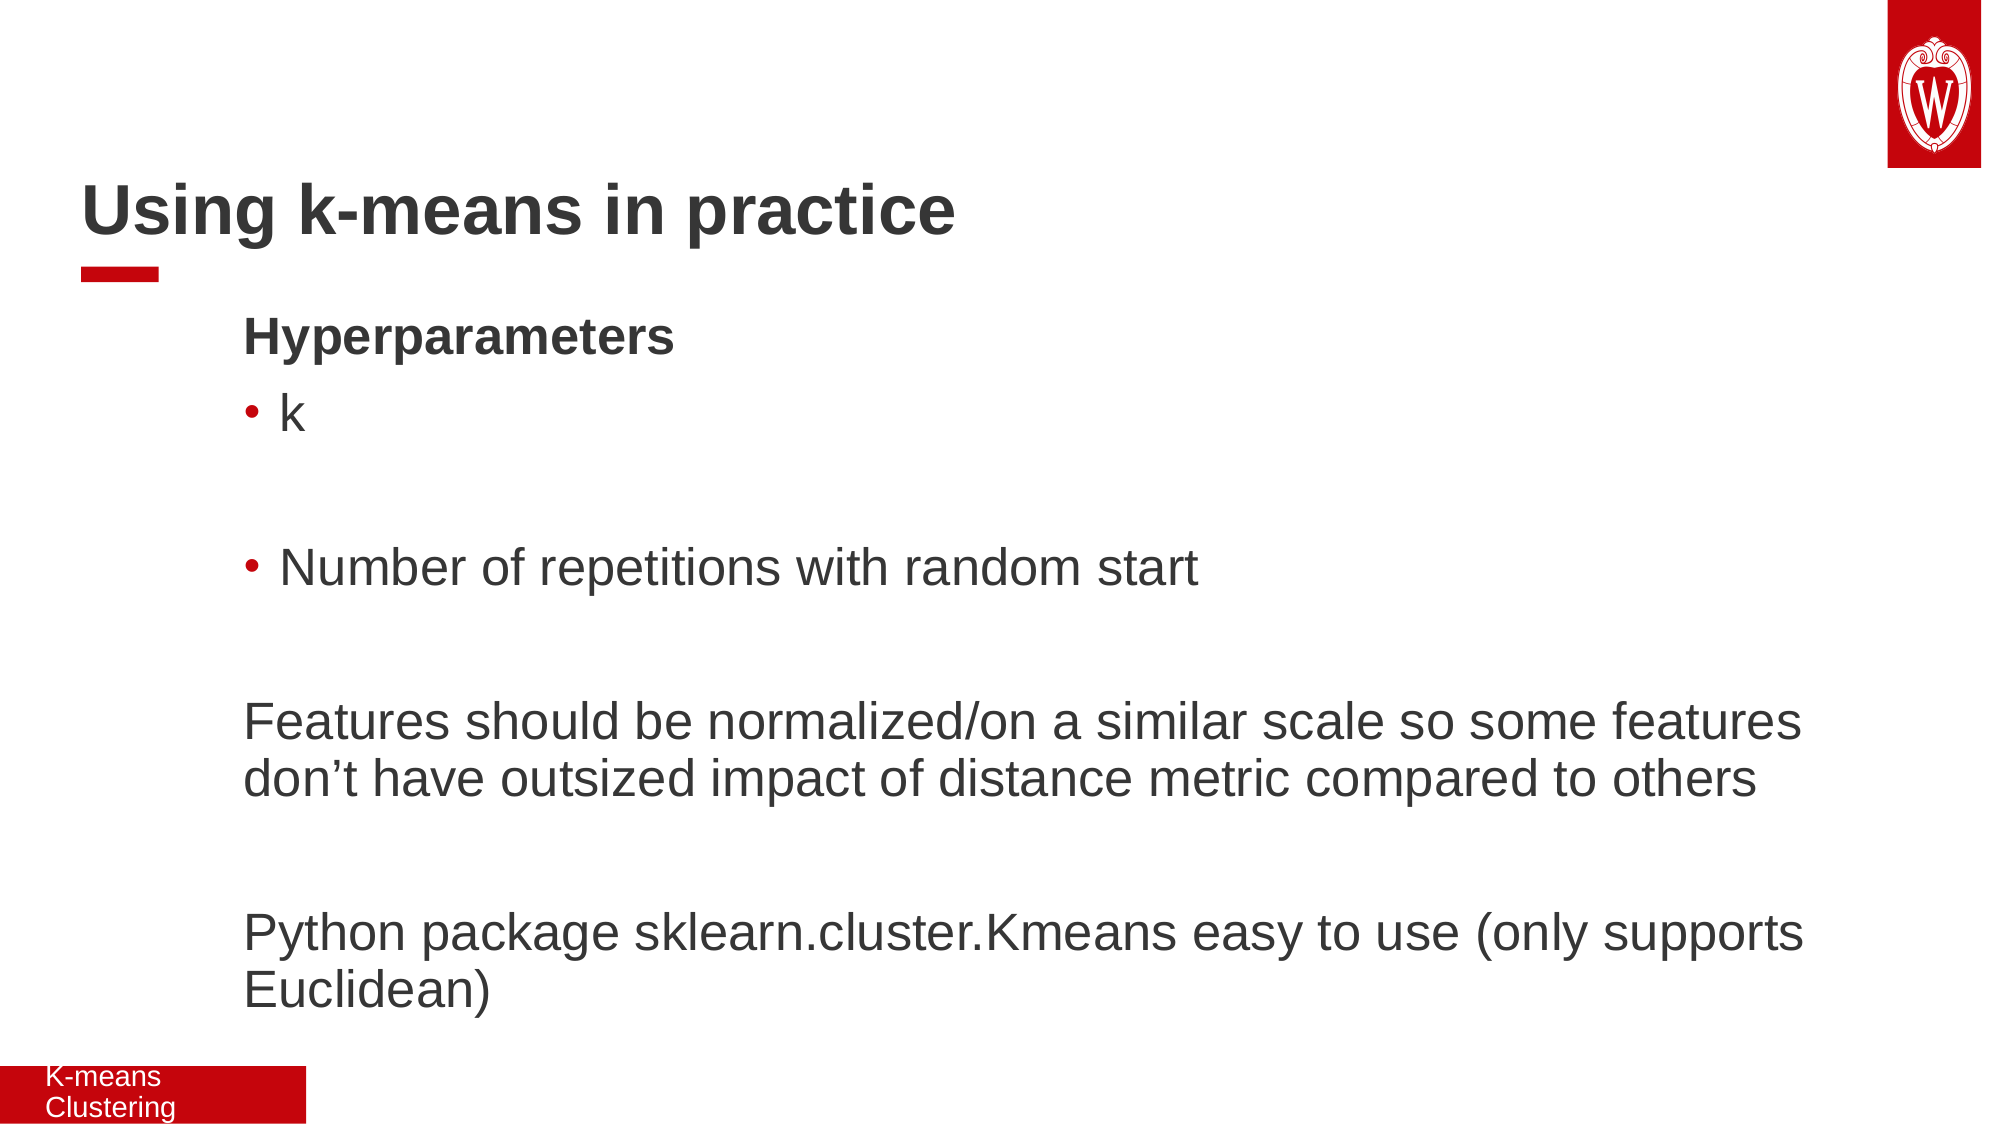

# Using k-means in practice
Hyperparameters
k

Number of repetitions with random start

Features should be normalized/on a similar scale so some features don’t have outsized impact of distance metric compared to others

Python package sklearn.cluster.Kmeans easy to use (only supports Euclidean)
K-means Clustering